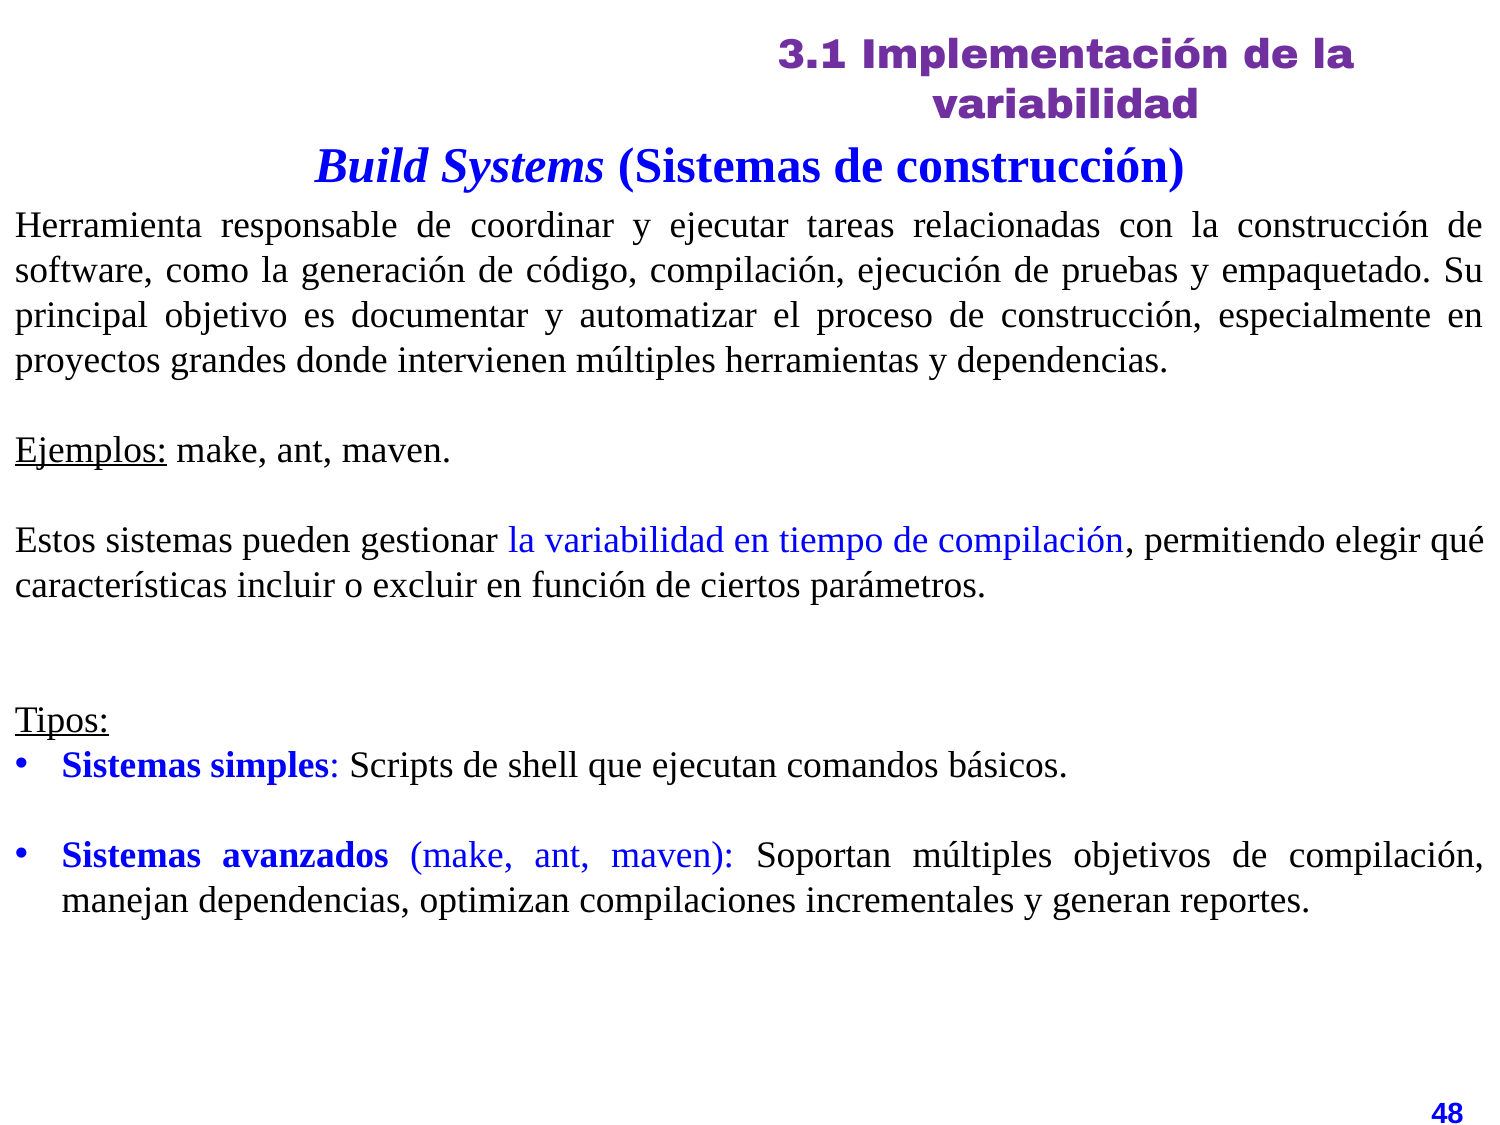

# 3.1 Implementación de la variabilidad
Build Systems (Sistemas de construcción)
Herramienta responsable de coordinar y ejecutar tareas relacionadas con la construcción de software, como la generación de código, compilación, ejecución de pruebas y empaquetado. Su principal objetivo es documentar y automatizar el proceso de construcción, especialmente en proyectos grandes donde intervienen múltiples herramientas y dependencias.

Ejemplos: make, ant, maven.

Estos sistemas pueden gestionar la variabilidad en tiempo de compilación, permitiendo elegir qué características incluir o excluir en función de ciertos parámetros.

Tipos:
Sistemas simples: Scripts de shell que ejecutan comandos básicos.

Sistemas avanzados (make, ant, maven): Soportan múltiples objetivos de compilación, manejan dependencias, optimizan compilaciones incrementales y generan reportes.